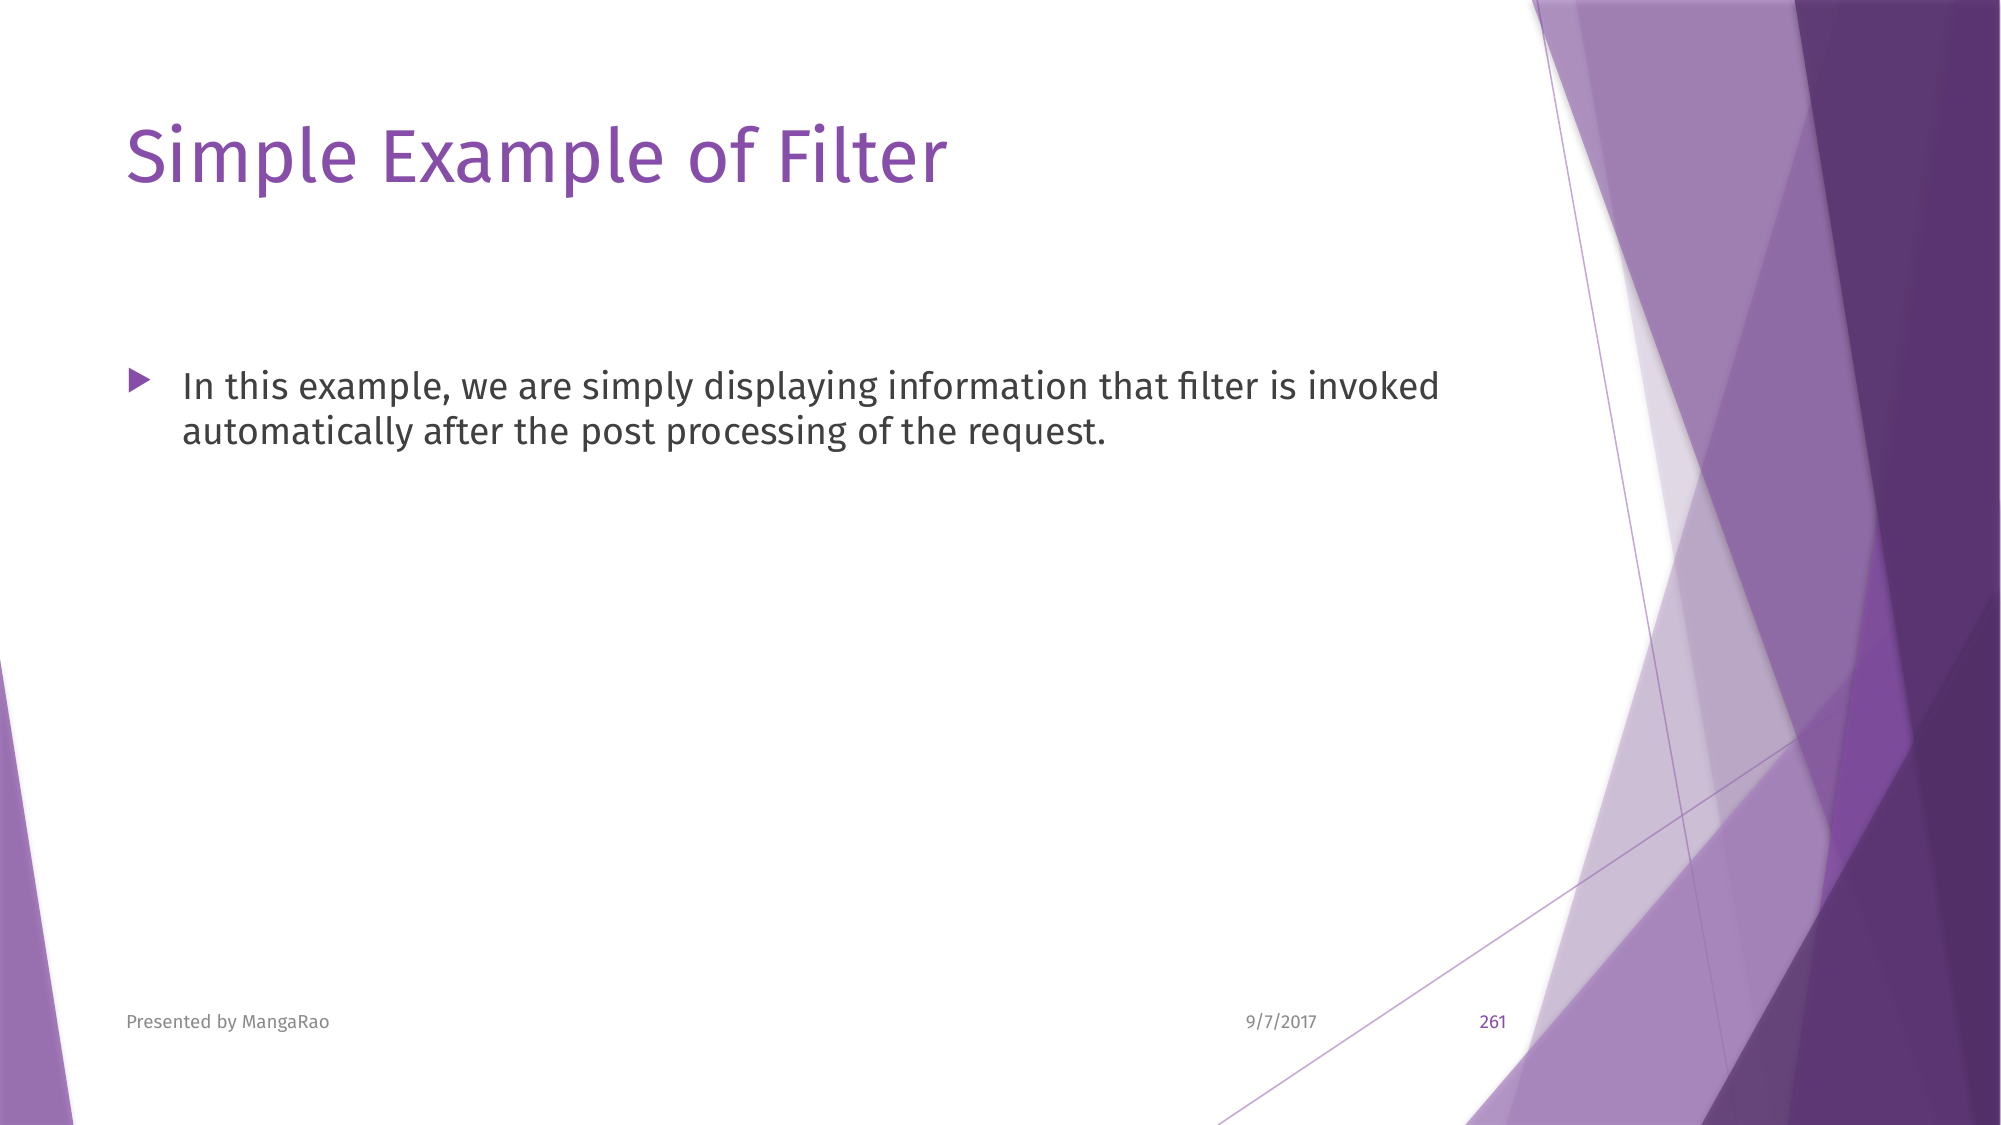

# Simple Example of Filter
In this example, we are simply displaying information that filter is invoked automatically after the post processing of the request.
Presented by MangaRao
9/7/2017
261